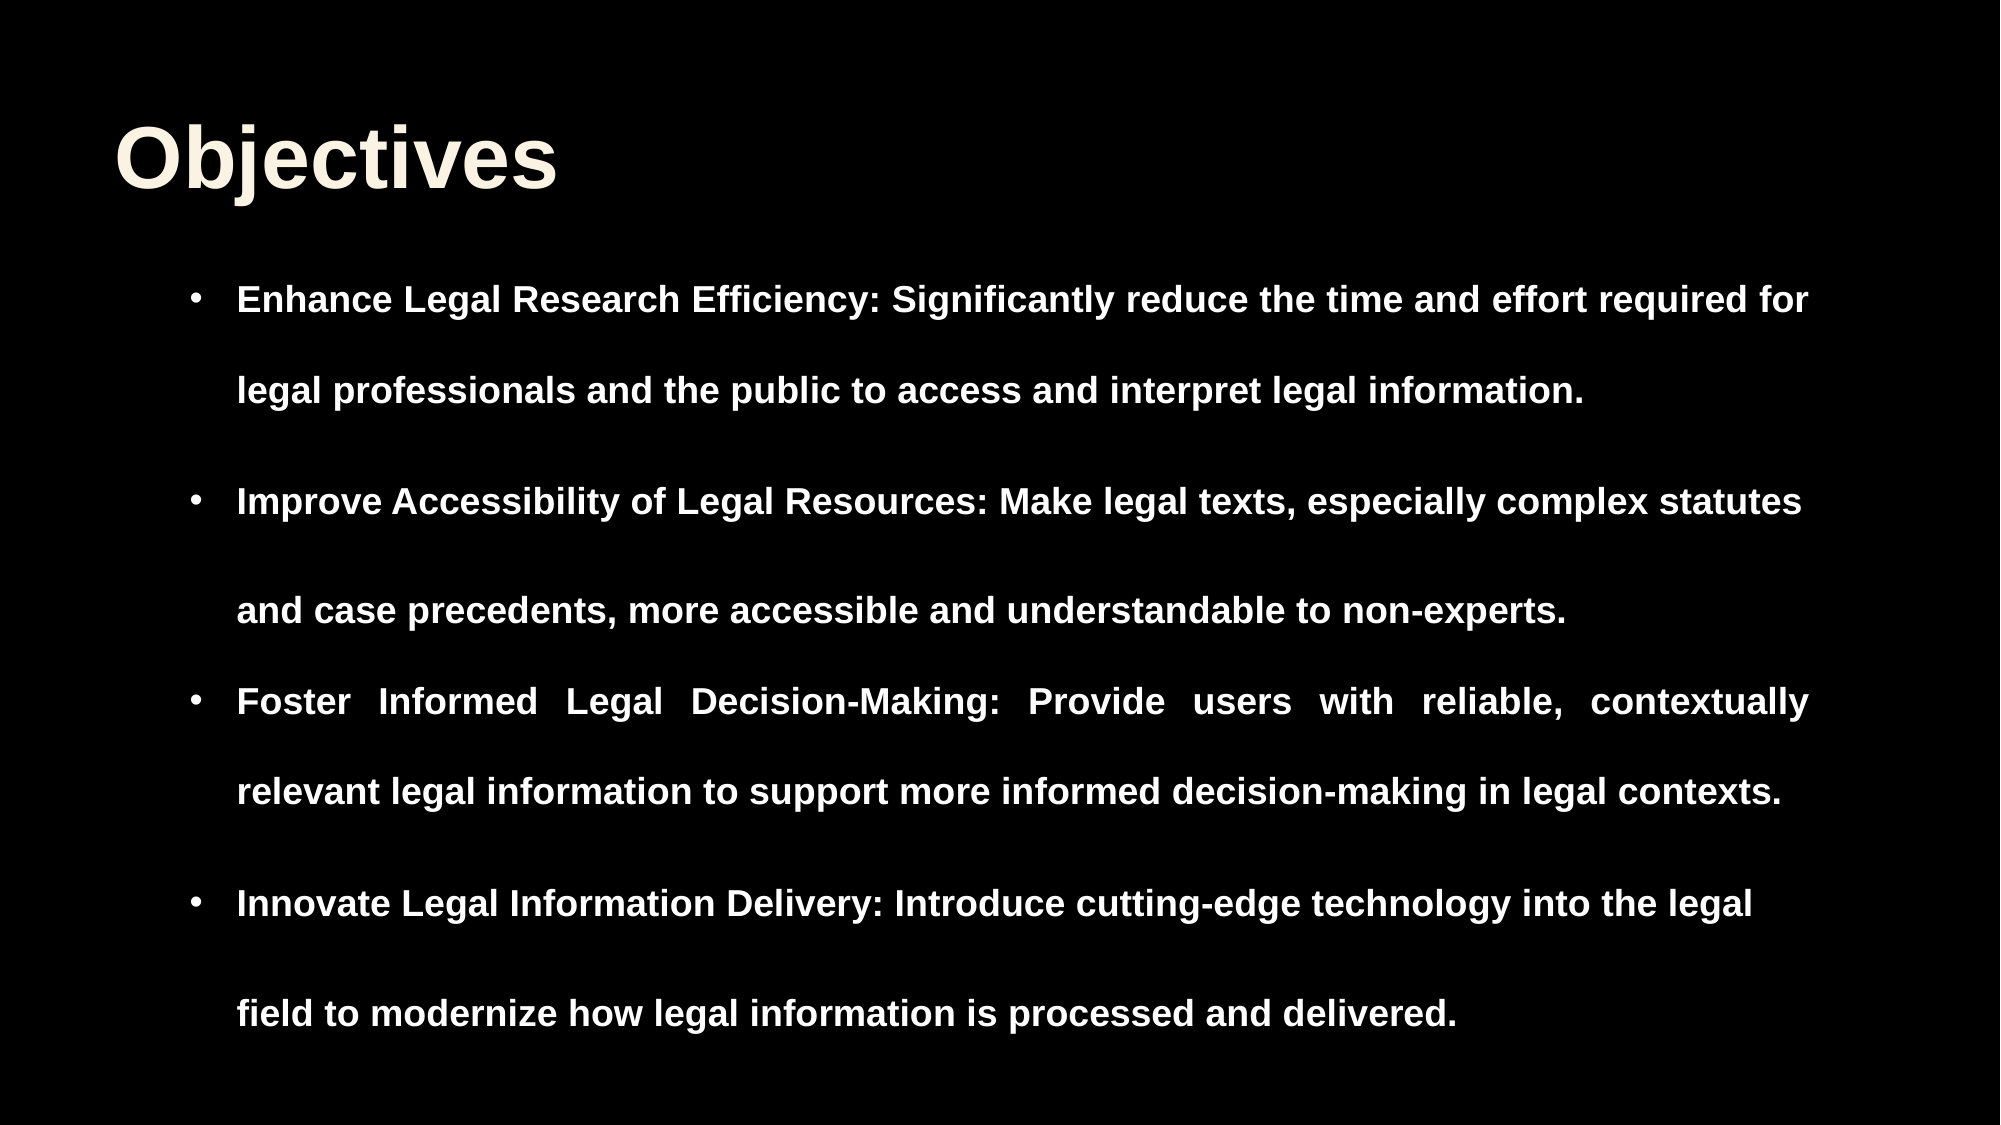

# Objectives
Enhance Legal Research Efficiency: Significantly reduce the time and effort required for legal professionals and the public to access and interpret legal information.

Improve Accessibility of Legal Resources: Make legal texts, especially complex statutes and case precedents, more accessible and understandable to non-experts.

Foster Informed Legal Decision-Making: Provide users with reliable, contextually relevant legal information to support more informed decision-making in legal contexts.

Innovate Legal Information Delivery: Introduce cutting-edge technology into the legal field to modernize how legal information is processed and delivered.